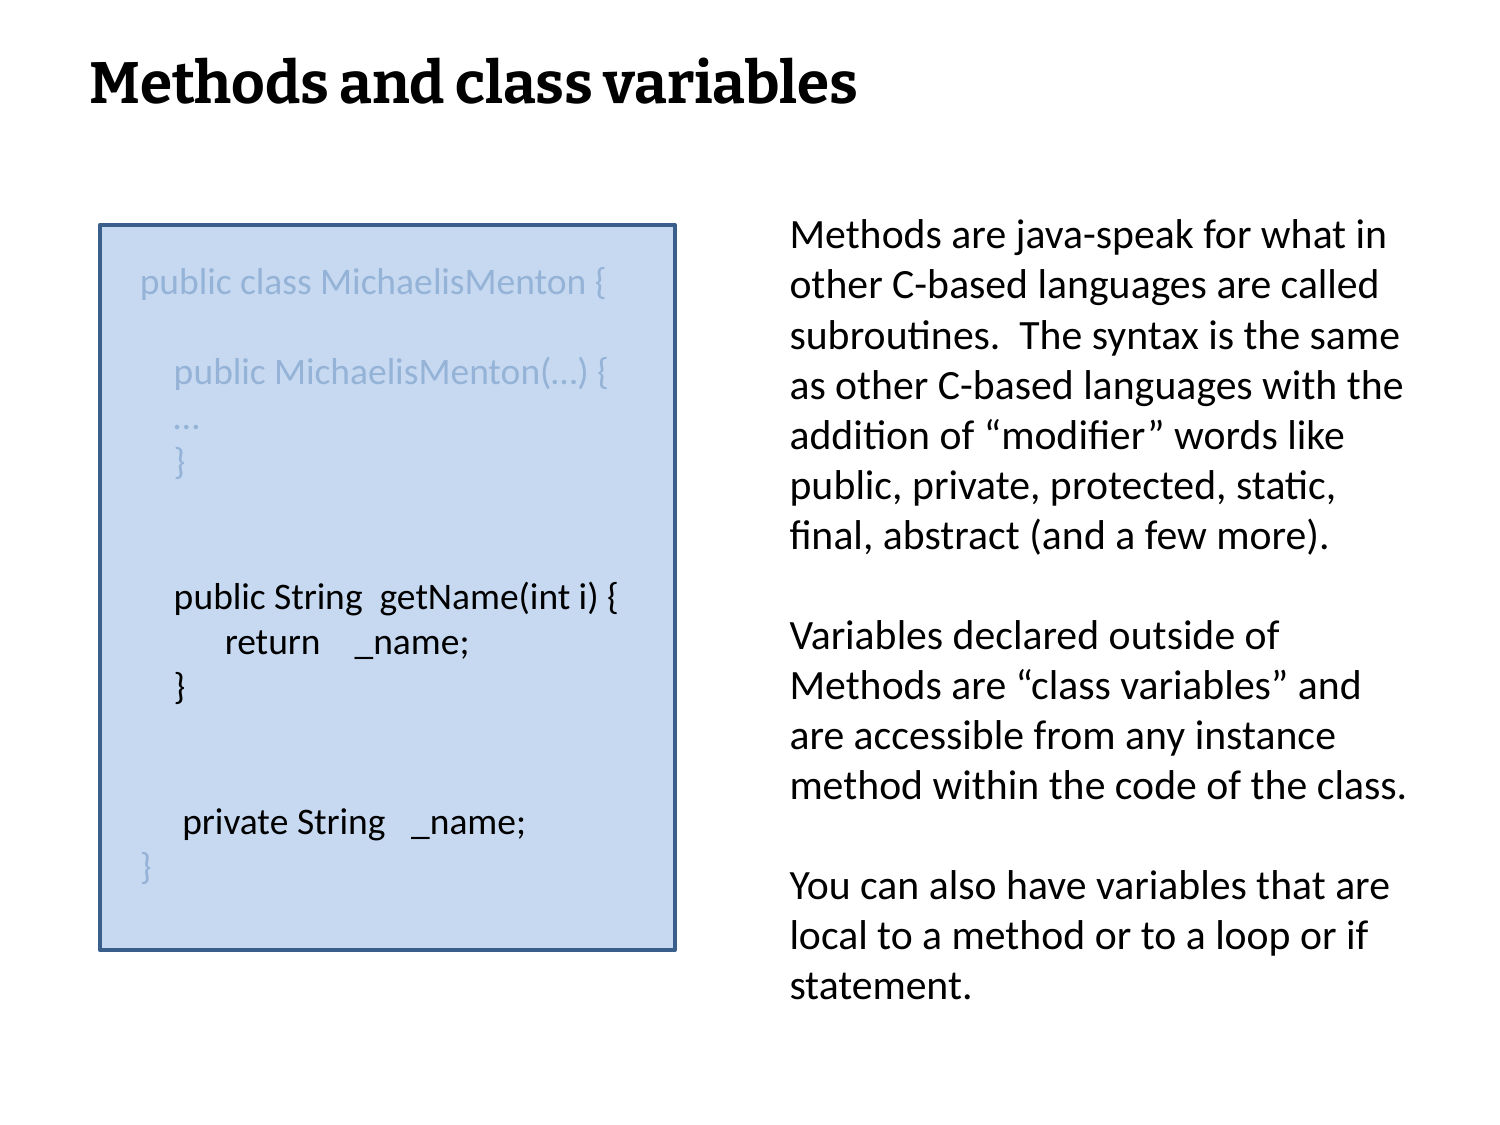

Methods and class variables
Methods are java-speak for what in other C-based languages are called subroutines.  The syntax is the same as other C-based languages with the addition of “modifier” words like public, private, protected, static, final, abstract (and a few more).

Variables declared outside of Methods are “class variables” and are accessible from any instance method within the code of the class.

You can also have variables that are local to a method or to a loop or if statement.

public class MichaelisMenton {

    public MichaelisMenton(…) {
    …
    }

    public String  getName(int i) {
          return    _name;
    }

     private String   _name;
}